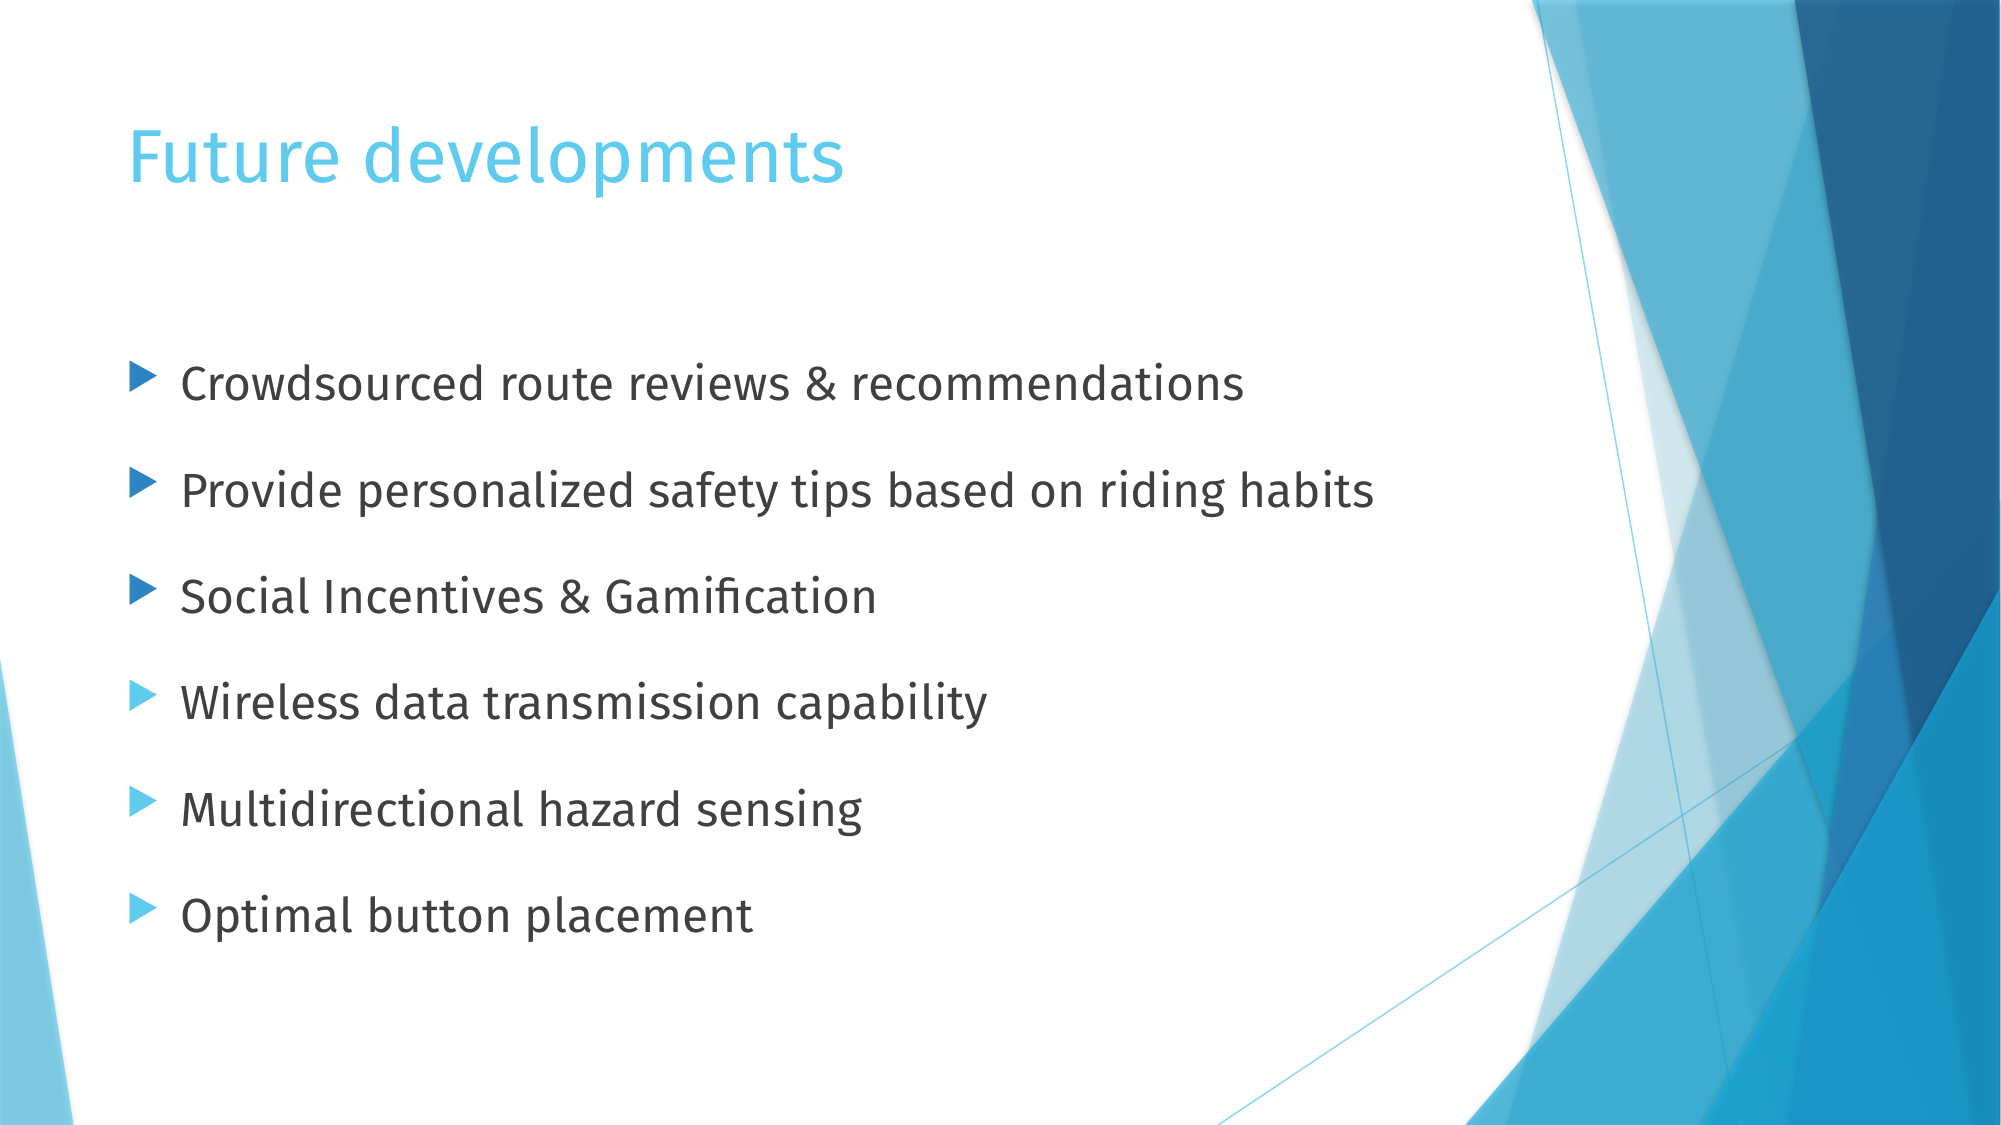

# Future developments
Crowdsourced route reviews & recommendations
Provide personalized safety tips based on riding habits
Social Incentives & Gamification
Wireless data transmission capability
Multidirectional hazard sensing
Optimal button placement